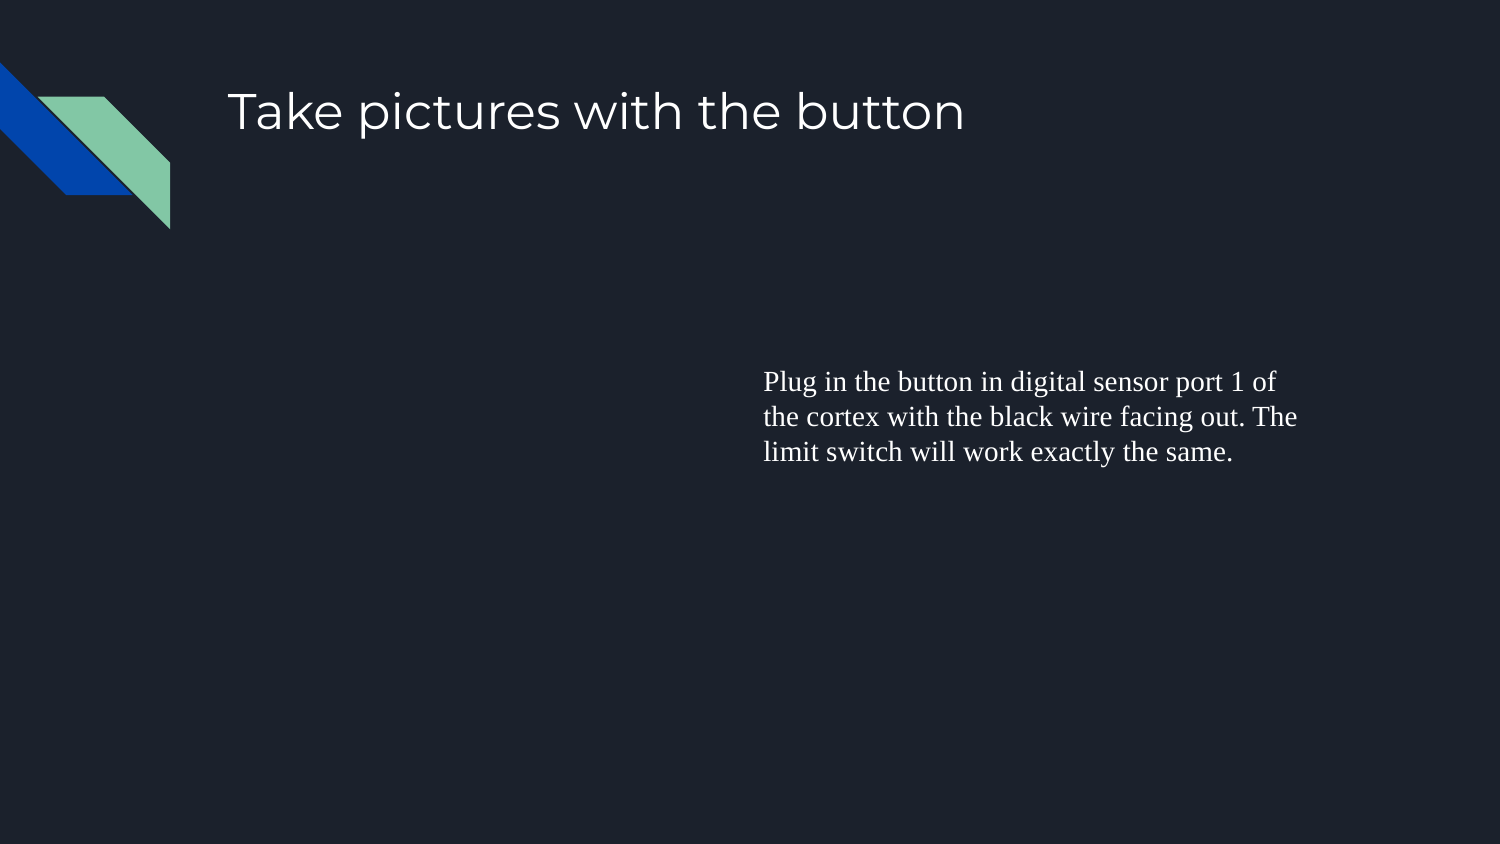

# Take pictures with the button
Plug in the button in digital sensor port 1 of the cortex with the black wire facing out. The limit switch will work exactly the same.